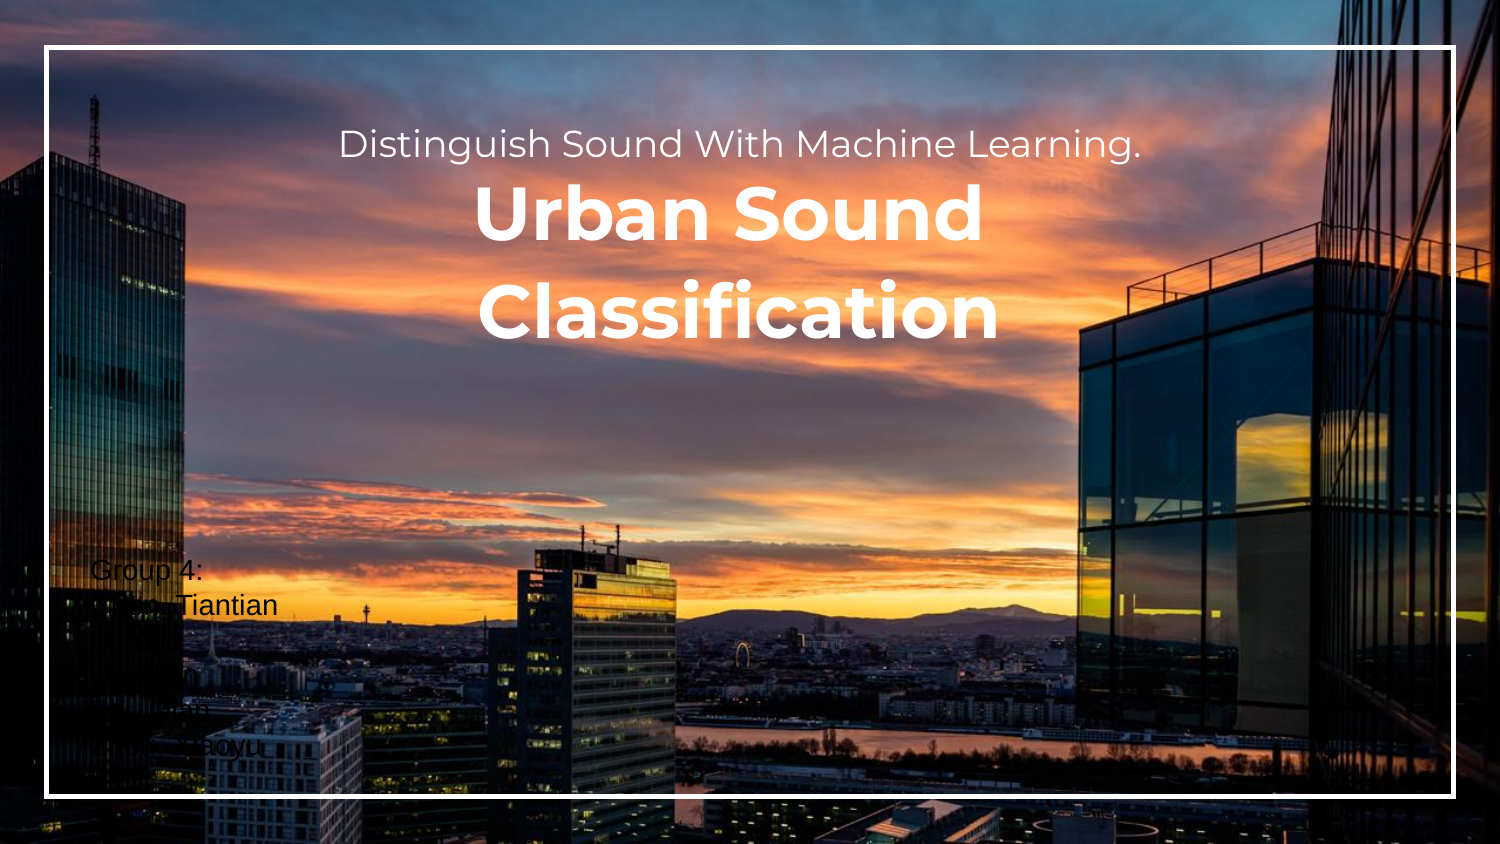

Distinguish Sound With Machine Learning.
Urban Sound
Classification
Group 4:
Chen, Tiantian
Li, Yijia
Lin, Han
Shi, Qian
Zhou, Xiaoyu